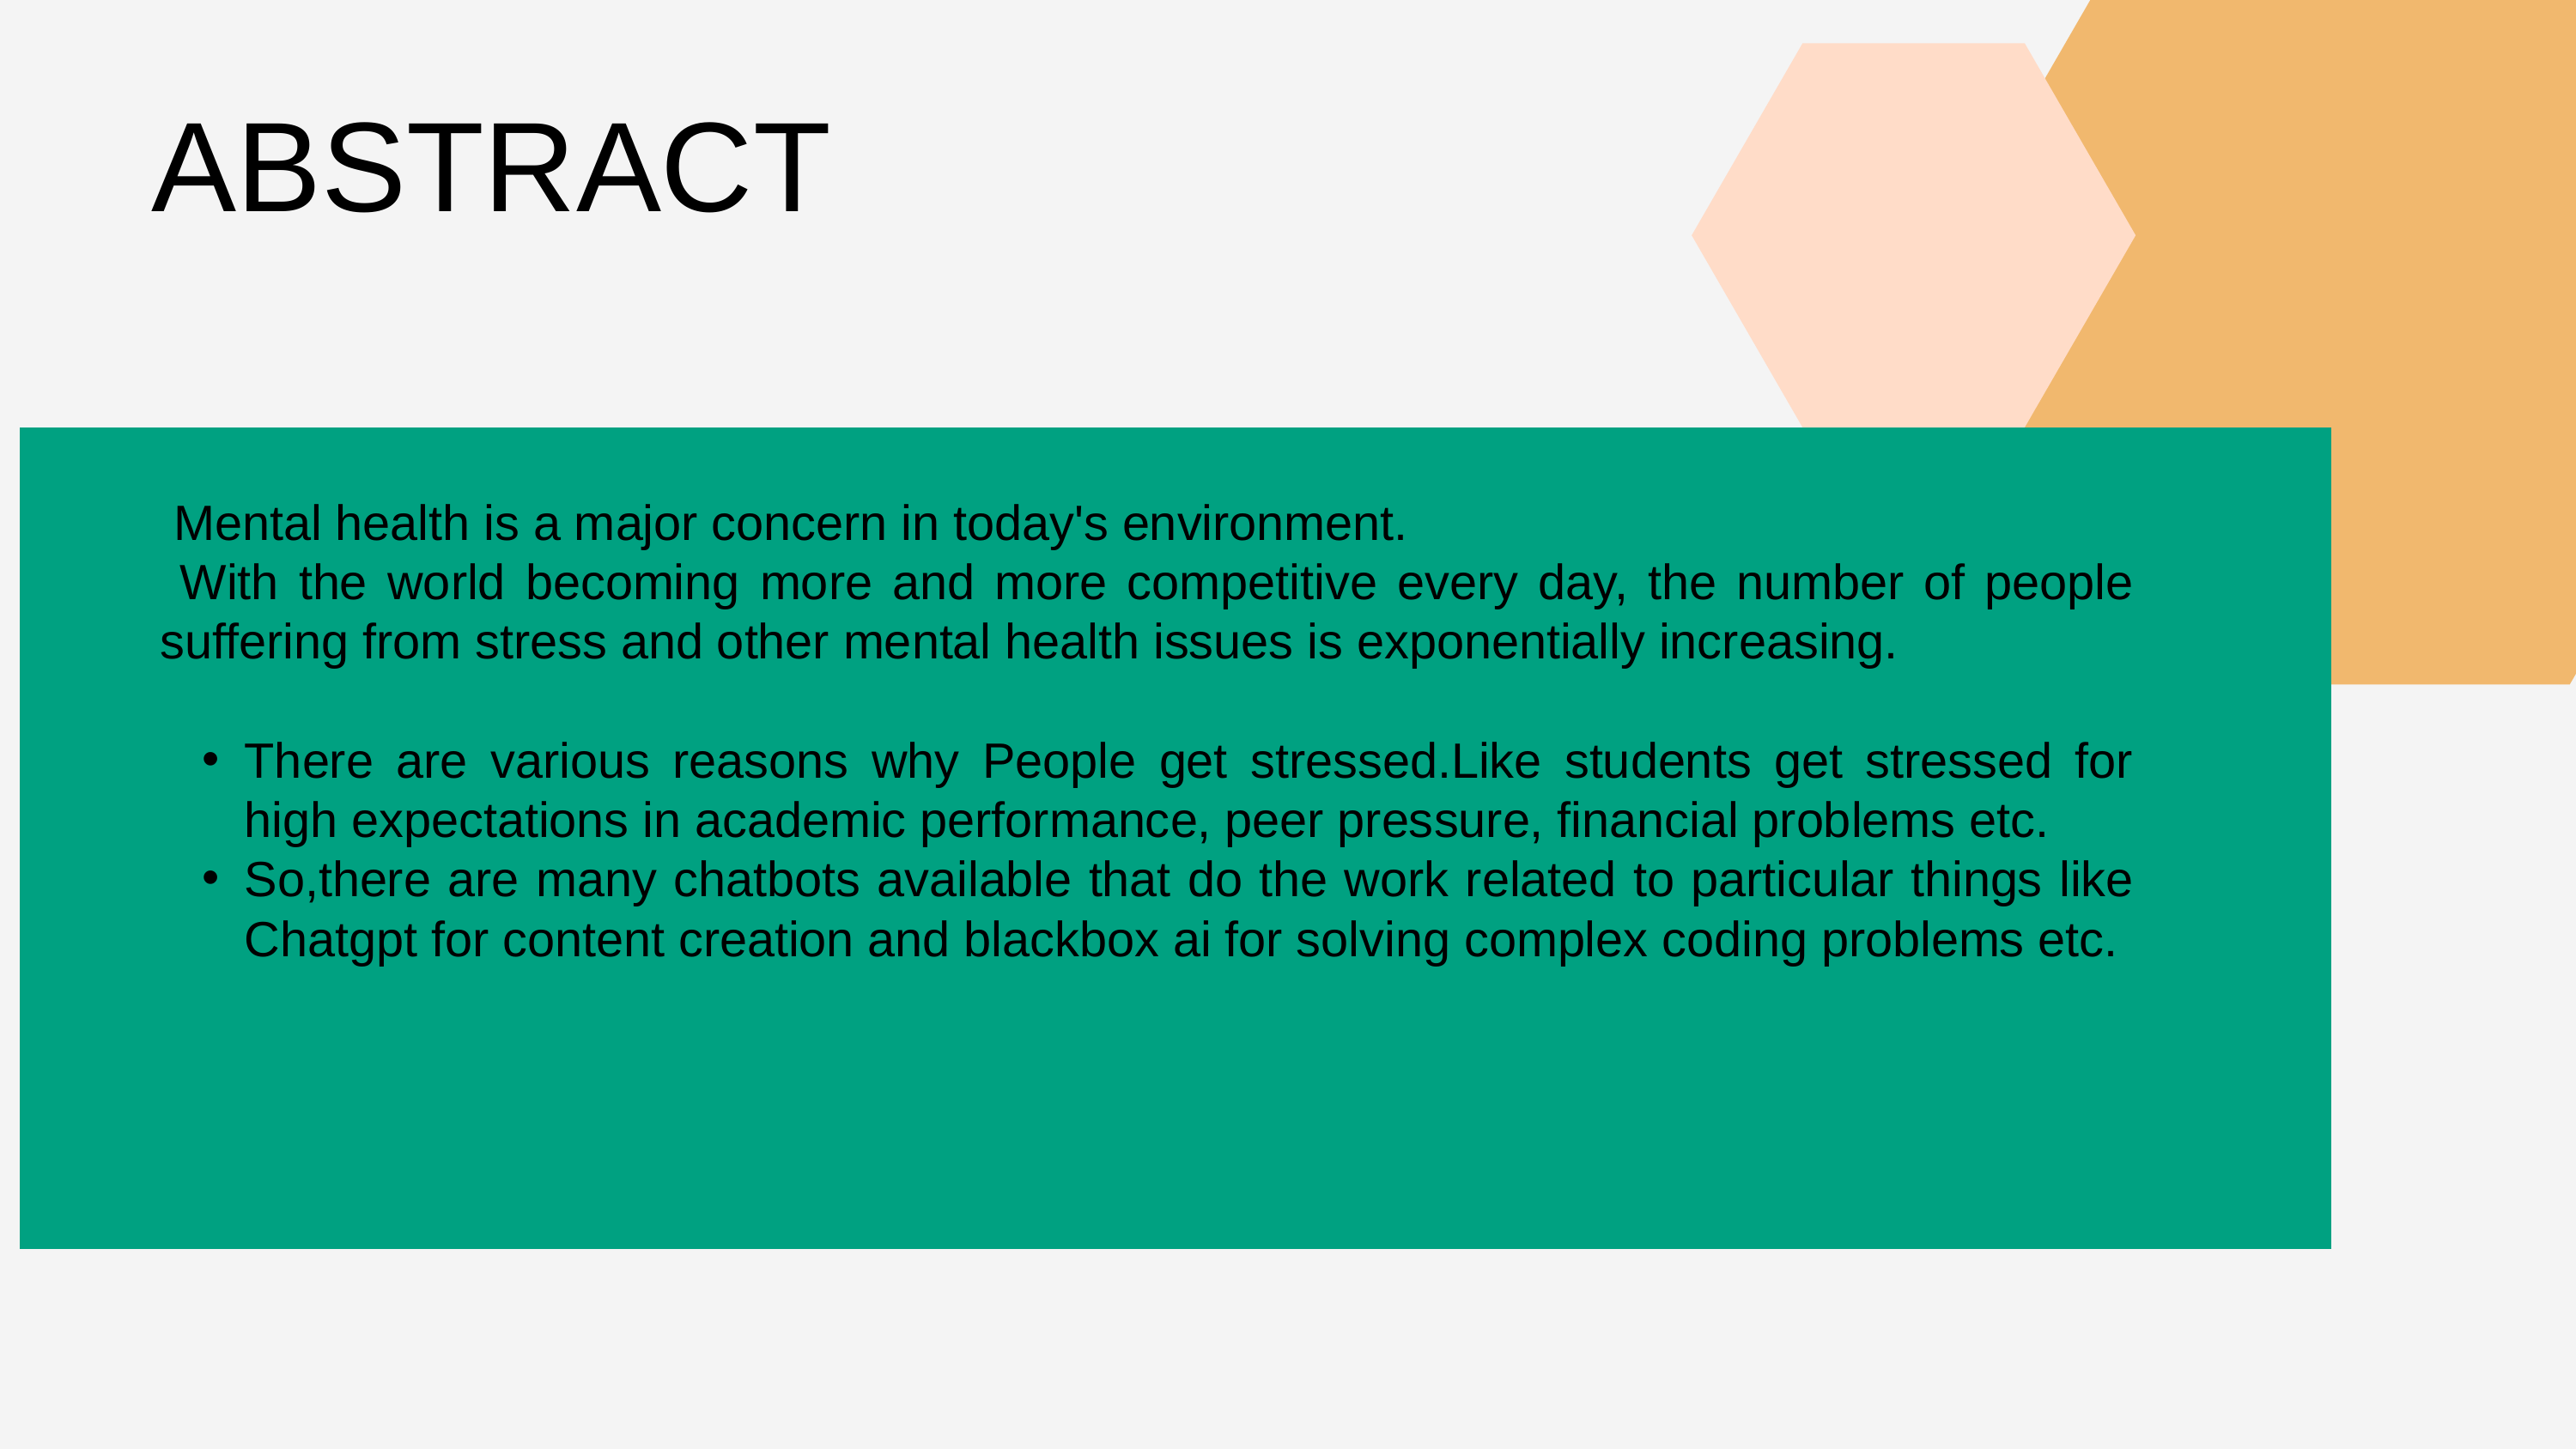

ABSTRACT
|  |
| --- |
 Mental health is a major concern in today's environment.
 With the world becoming more and more competitive every day, the number of people suffering from stress and other mental health issues is exponentially increasing.

There are various reasons why People get stressed.Like students get stressed for high expectations in academic performance, peer pressure, financial problems etc.
So,there are many chatbots available that do the work related to particular things like Chatgpt for content creation and blackbox ai for solving complex coding problems etc.